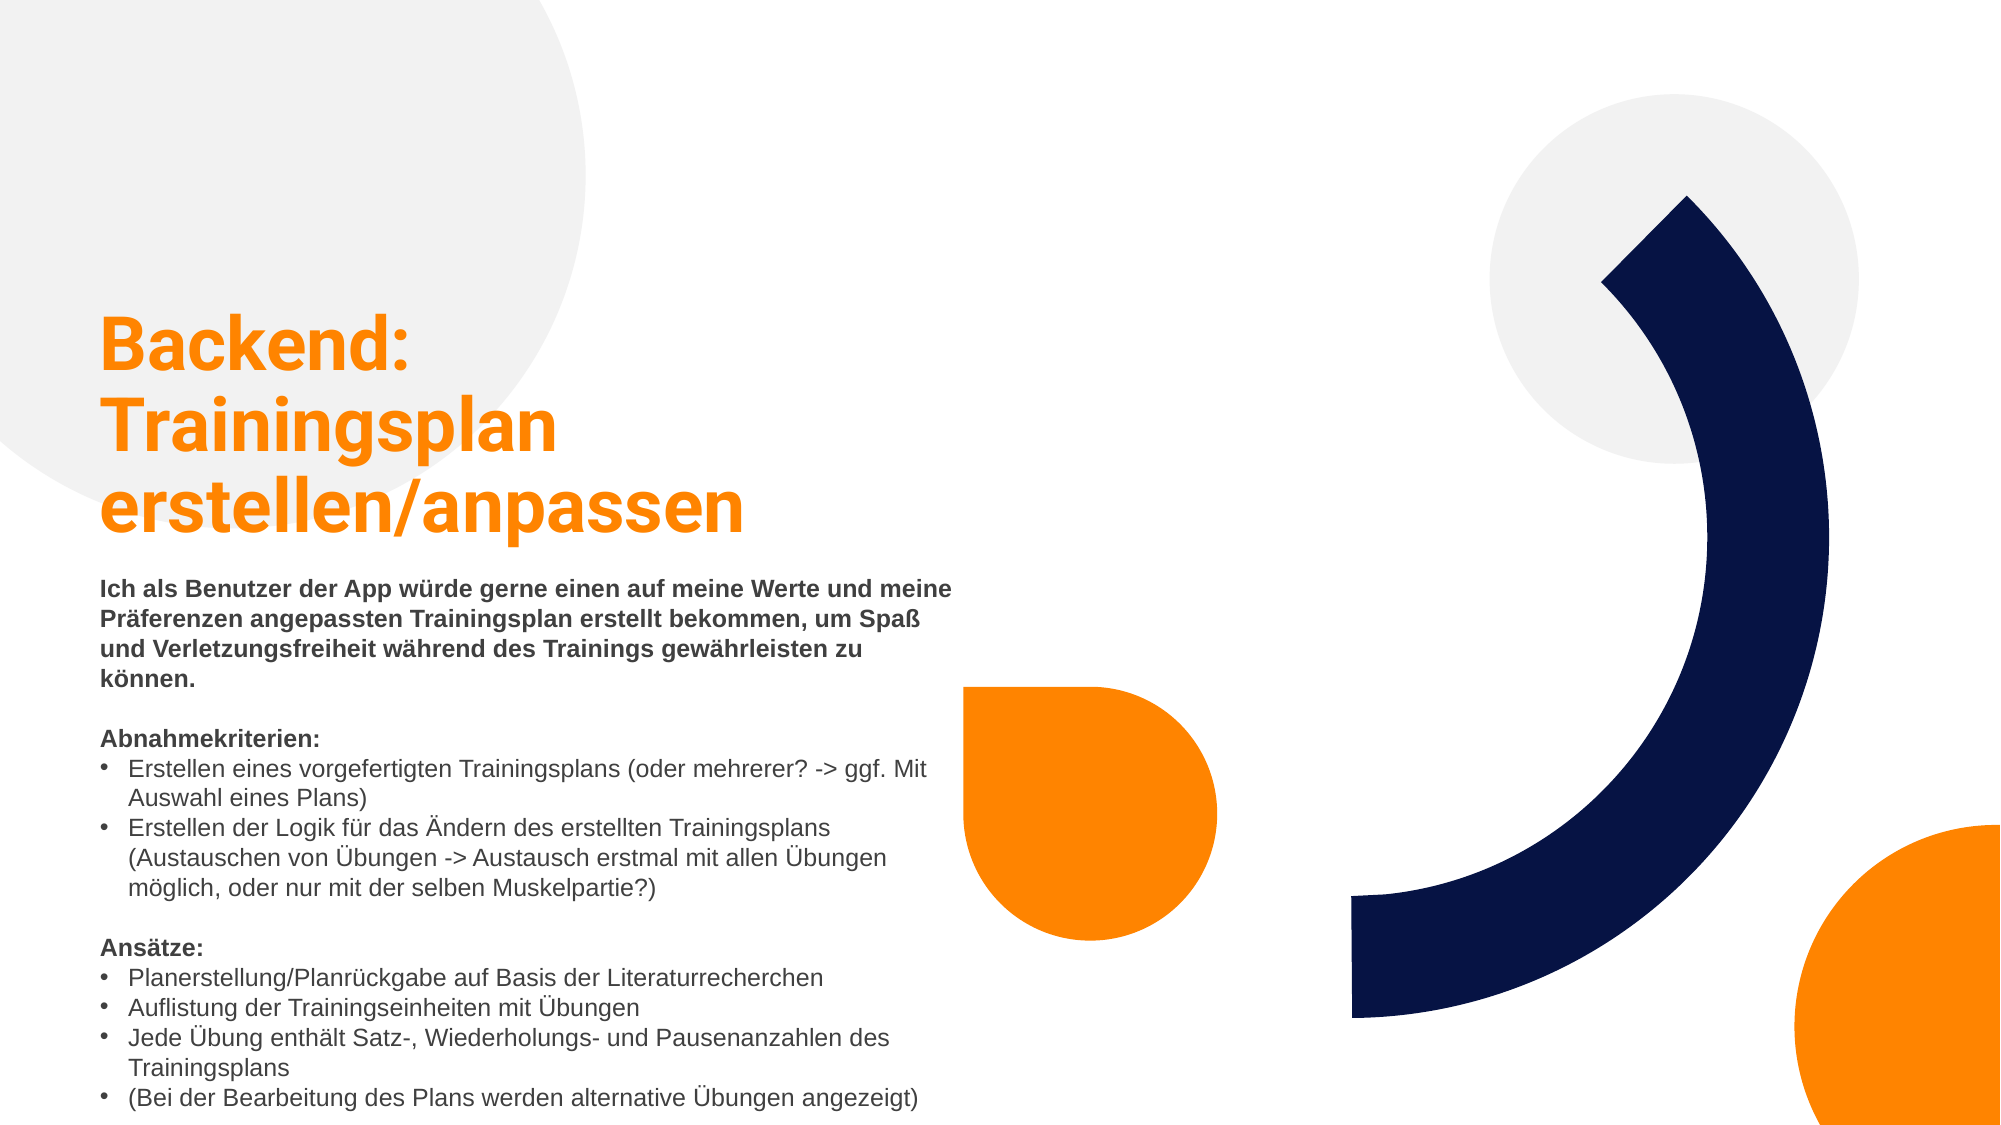

Backend: Trainingsplan erstellen/anpassen
Ich als Benutzer der App würde gerne einen auf meine Werte und meine Präferenzen angepassten Trainingsplan erstellt bekommen, um Spaß und Verletzungsfreiheit während des Trainings gewährleisten zu können.

Abnahmekriterien:
Erstellen eines vorgefertigten Trainingsplans (oder mehrerer? -> ggf. Mit Auswahl eines Plans)
Erstellen der Logik für das Ändern des erstellten Trainingsplans (Austauschen von Übungen -> Austausch erstmal mit allen Übungen möglich, oder nur mit der selben Muskelpartie?)

Ansätze:
Planerstellung/Planrückgabe auf Basis der Literaturrecherchen
Auflistung der Trainingseinheiten mit Übungen
Jede Übung enthält Satz-, Wiederholungs- und Pausenanzahlen des Trainingsplans
(Bei der Bearbeitung des Plans werden alternative Übungen angezeigt)